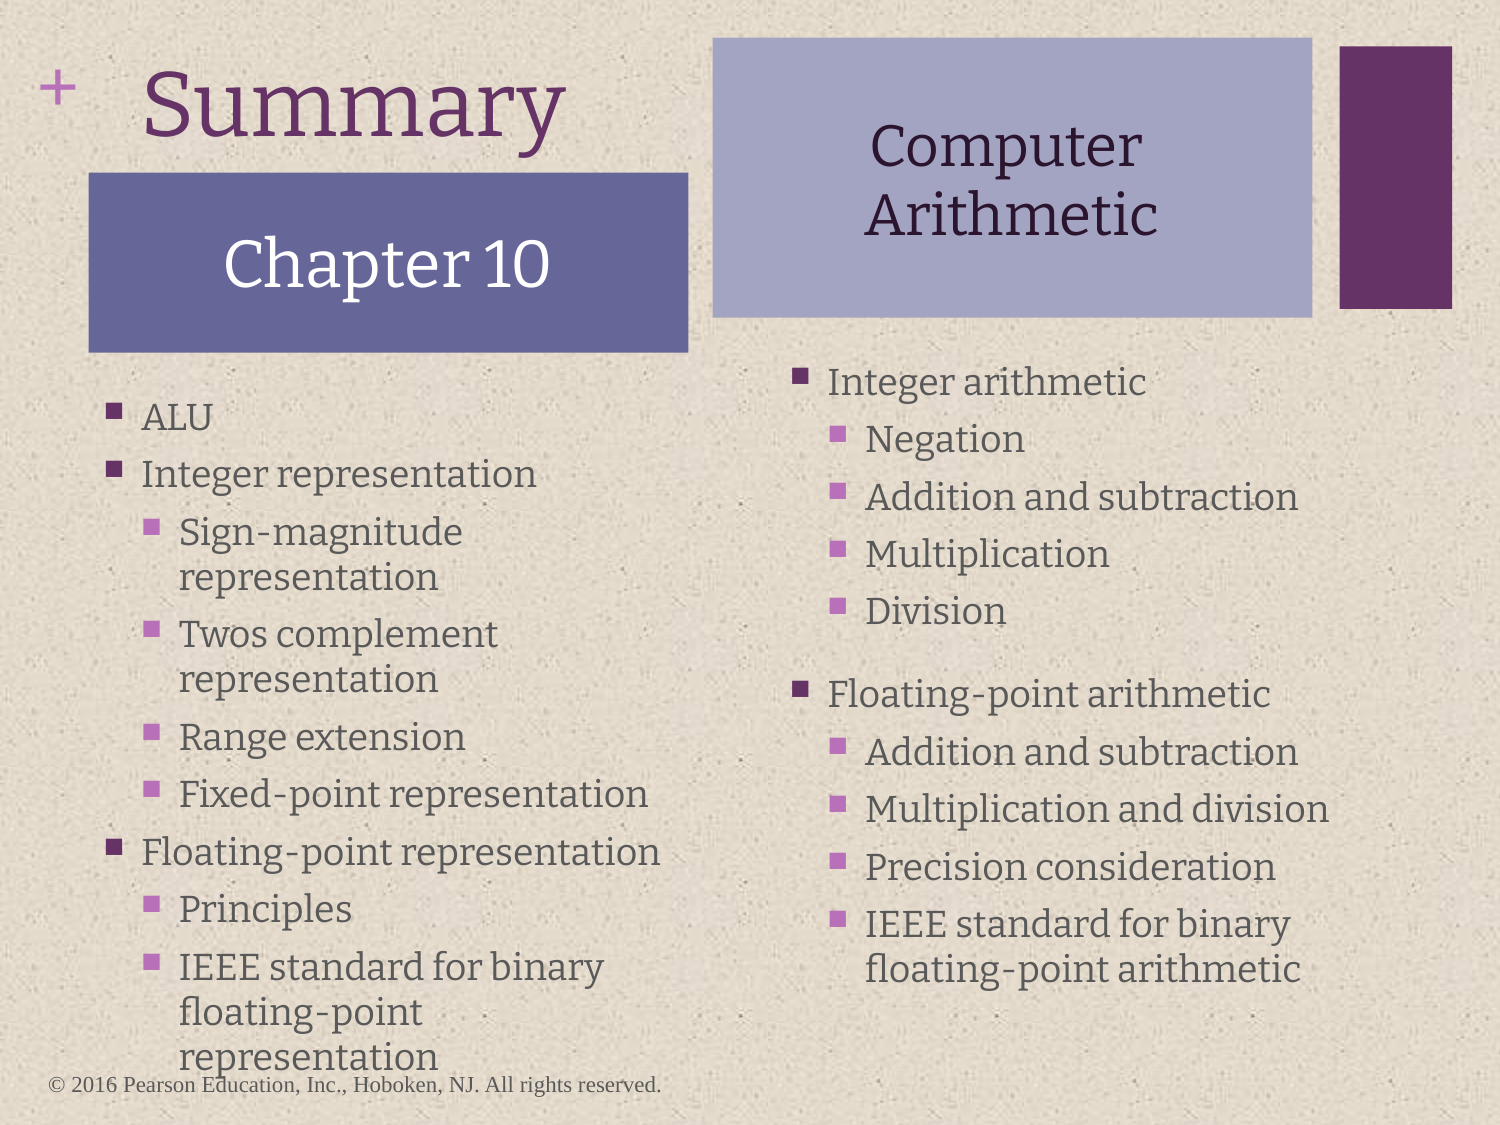

# Summary
Computer
Arithmetic

Chapter 10

Integer arithmetic
Negation
Addition and subtraction
Multiplication
Division
Floating-point arithmetic
Addition and subtraction
Multiplication and division
Precision consideration
IEEE standard for binary floating-point arithmetic
ALU
Integer representation
Sign-magnitude representation
Twos complement representation
Range extension
Fixed-point representation
Floating-point representation
Principles
IEEE standard for binary floating-point representation
© 2016 Pearson Education, Inc., Hoboken, NJ. All rights reserved.